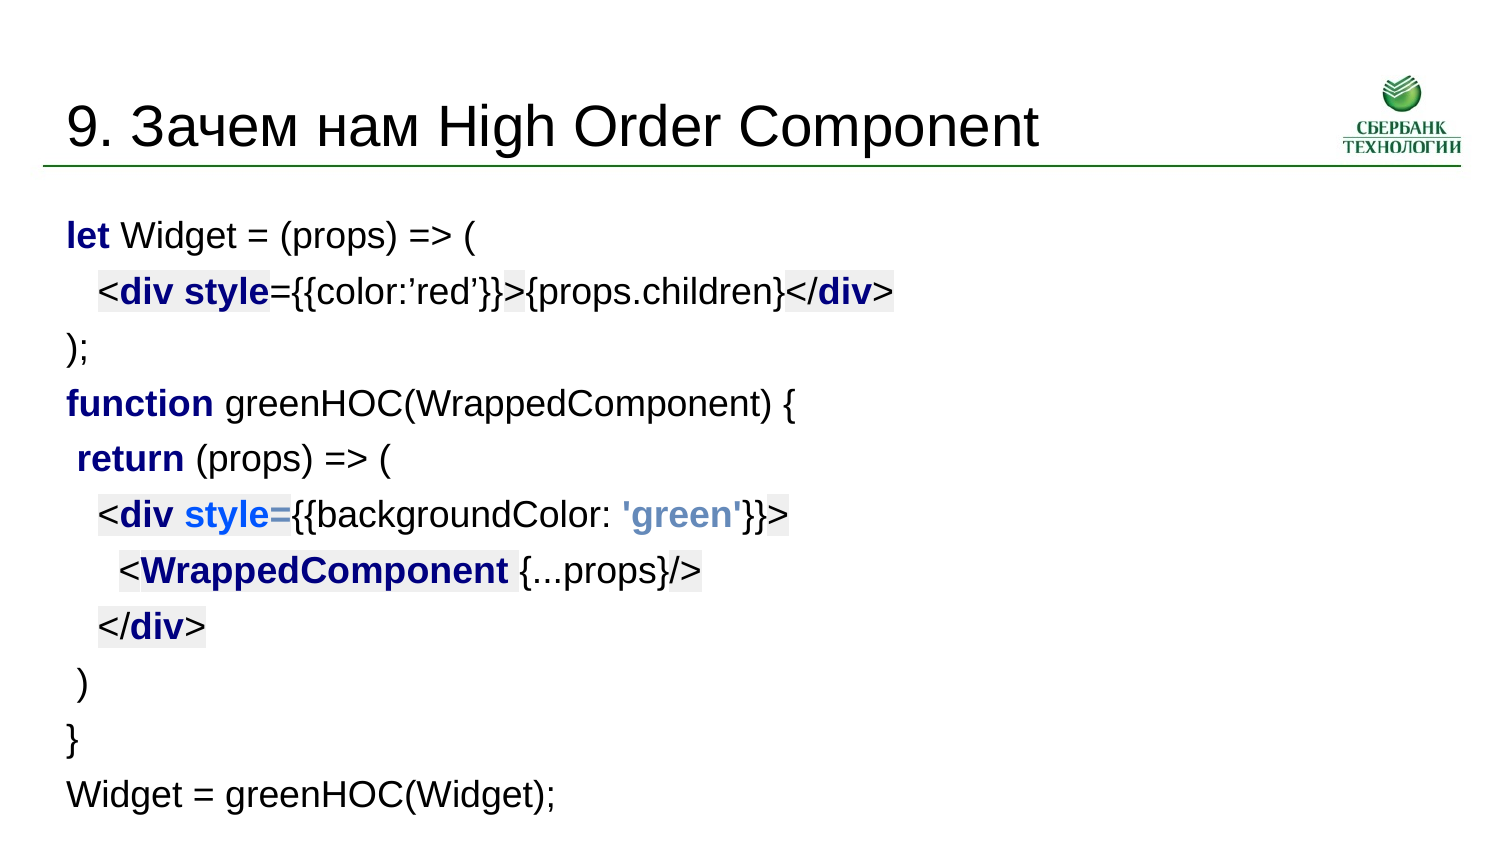

# 9. Зачем нам High Order Component
let Widget = (props) => (
   <div style={{color:’red’}}>{props.children}</div>
);
function greenHOC(WrappedComponent) {
 return (props) => (
   <div style={{backgroundColor: 'green'}}>
     <WrappedComponent {...props}/>
   </div>
 )
}
Widget = greenHOC(Widget);